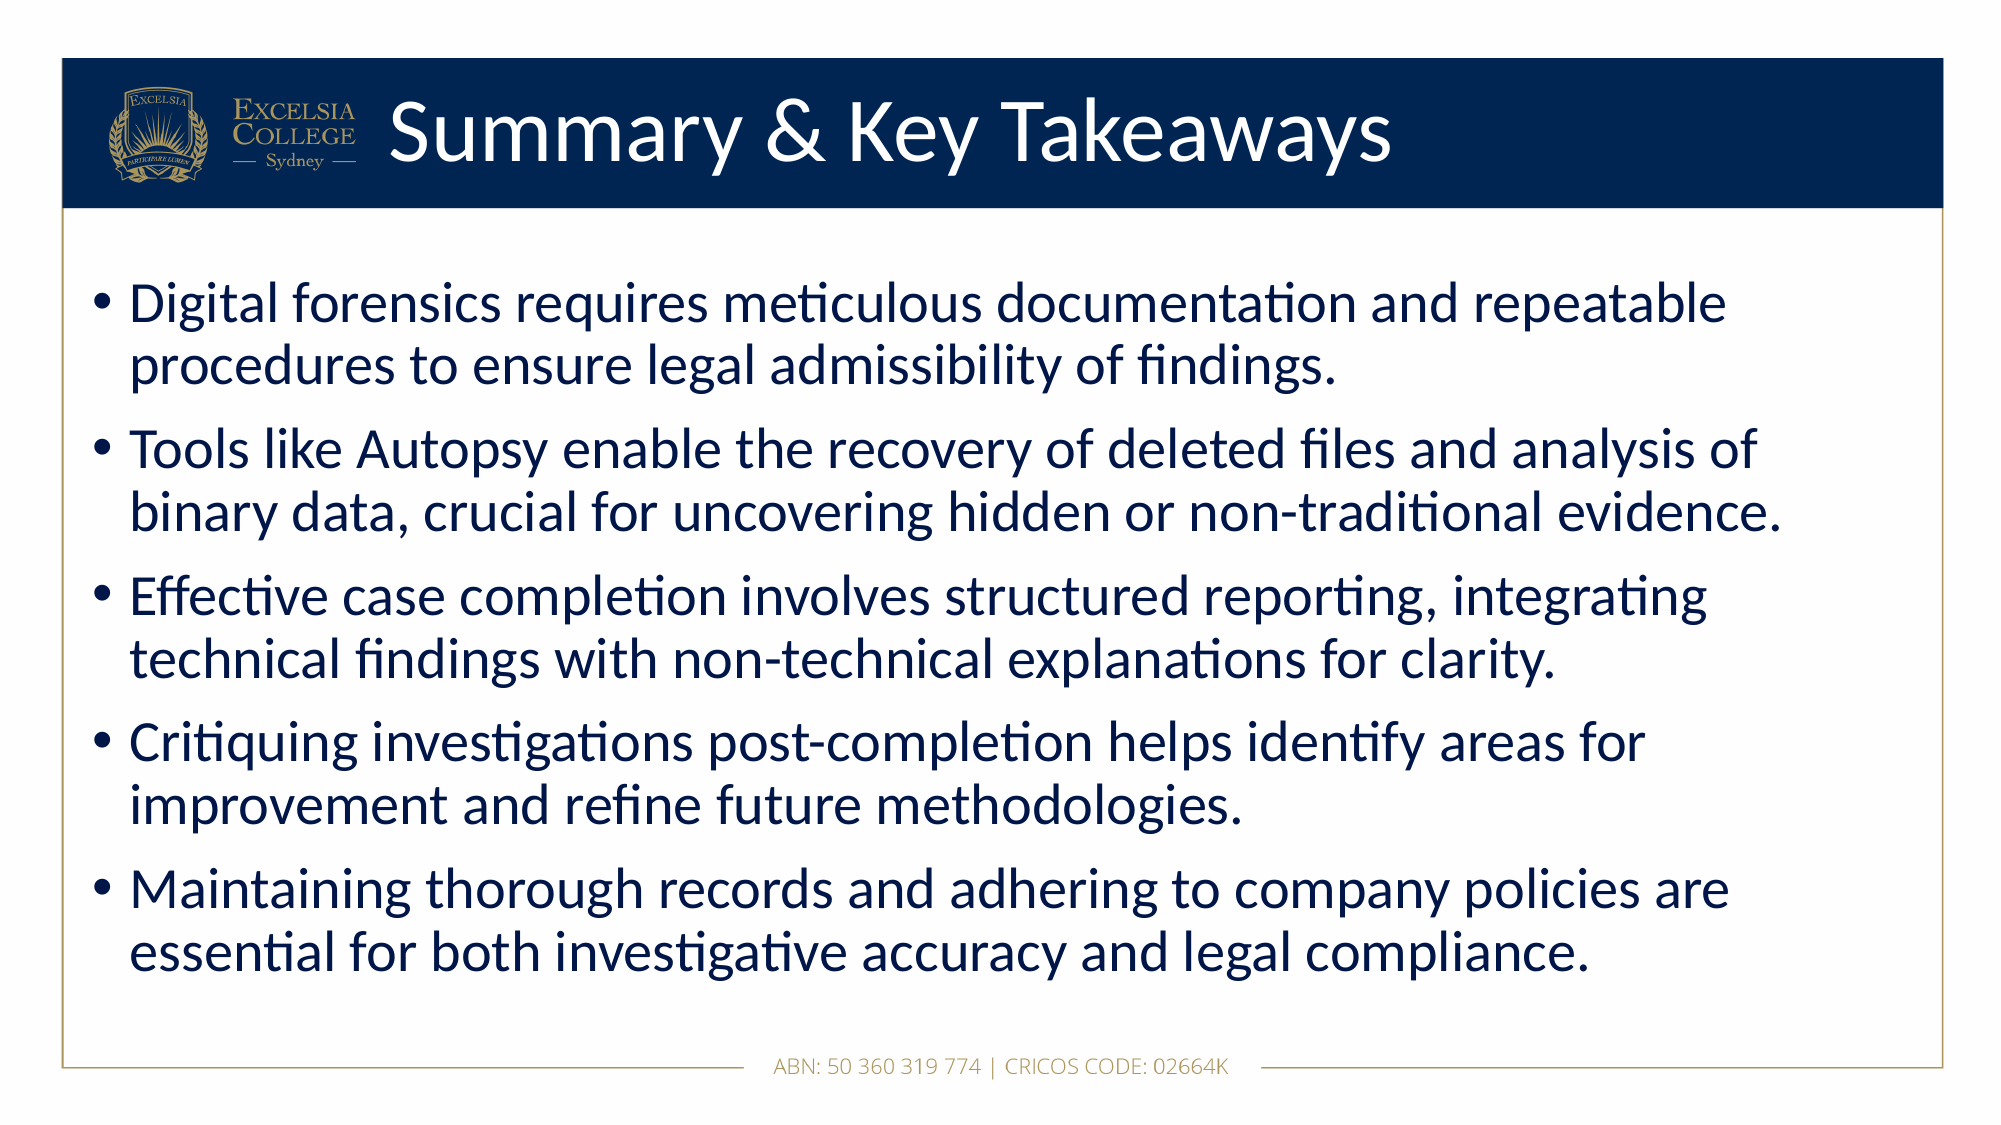

# Summary & Key Takeaways
Digital forensics requires meticulous documentation and repeatable procedures to ensure legal admissibility of findings.
Tools like Autopsy enable the recovery of deleted files and analysis of binary data, crucial for uncovering hidden or non-traditional evidence.
Effective case completion involves structured reporting, integrating technical findings with non-technical explanations for clarity.
Critiquing investigations post-completion helps identify areas for improvement and refine future methodologies.
Maintaining thorough records and adhering to company policies are essential for both investigative accuracy and legal compliance.